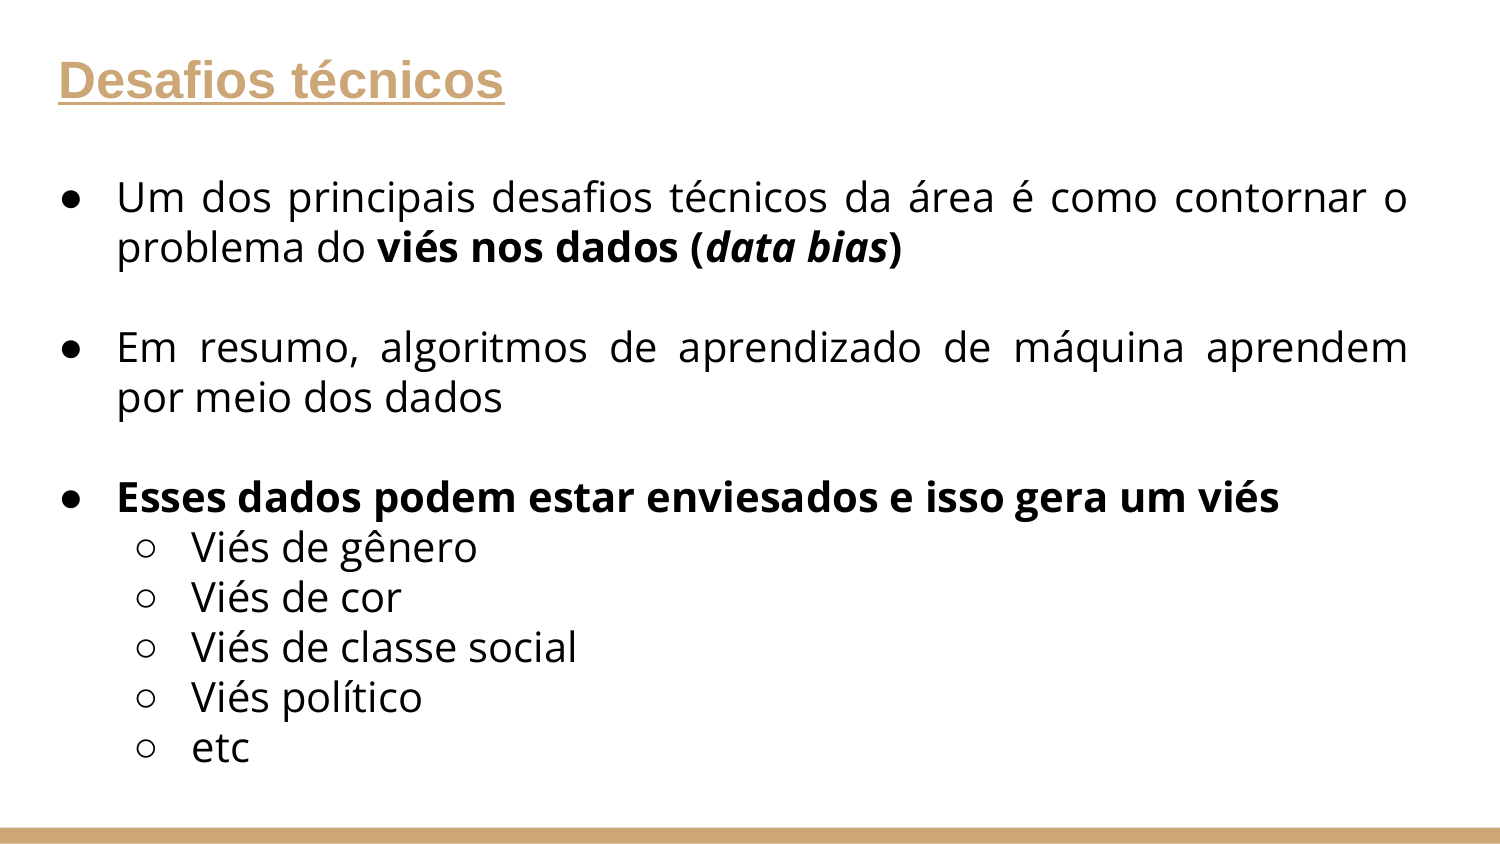

# Desafios técnicos
Um dos principais desafios técnicos da área é como contornar o problema do viés nos dados (data bias)

Em resumo, algoritmos de aprendizado de máquina aprendem por meio dos dados

Esses dados podem estar enviesados e isso gera um viés
Viés de gênero
Viés de cor
Viés de classe social
Viés político
etc